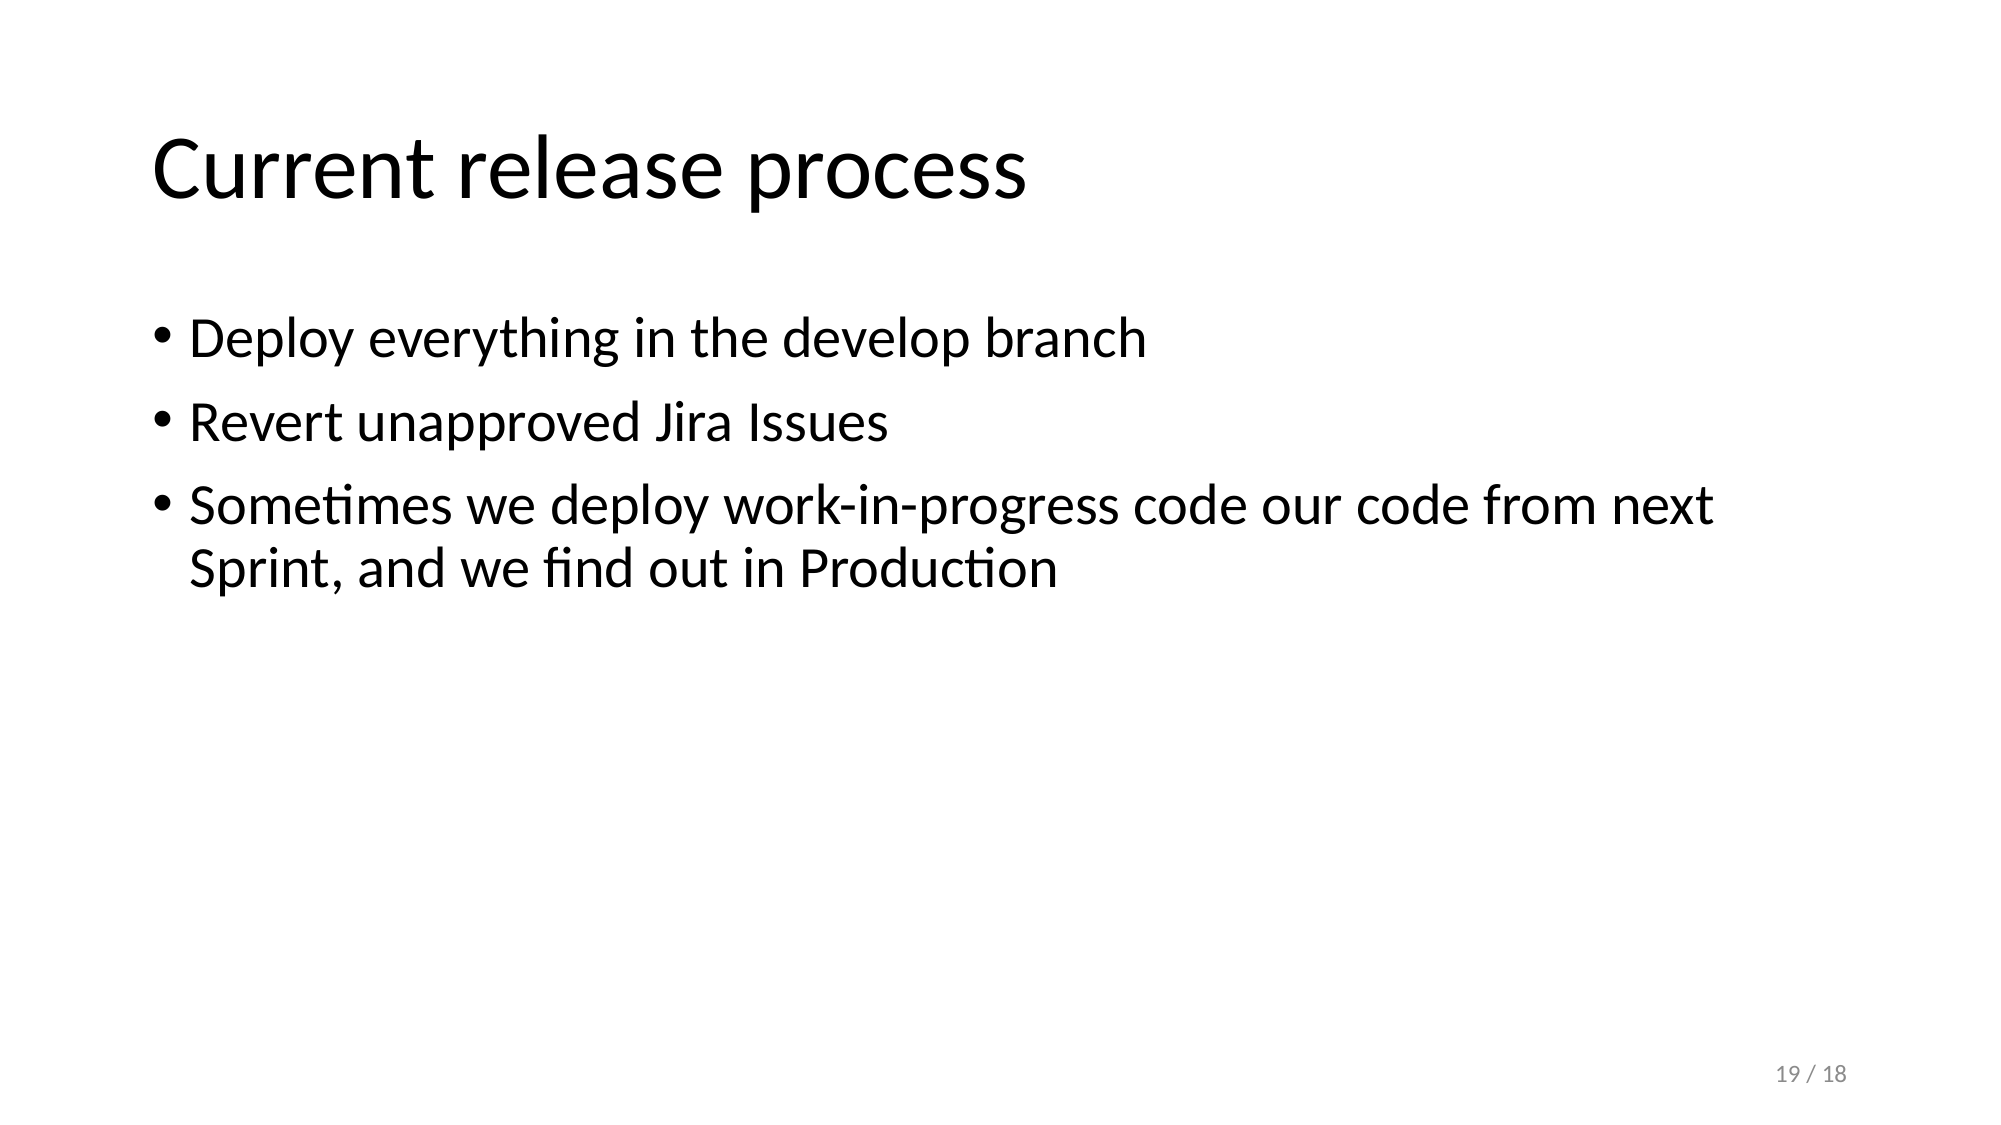

# Current release process
Deploy everything in the develop branch
Revert unapproved Jira Issues
Sometimes we deploy work-in-progress code our code from next Sprint, and we find out in Production
19 / 18